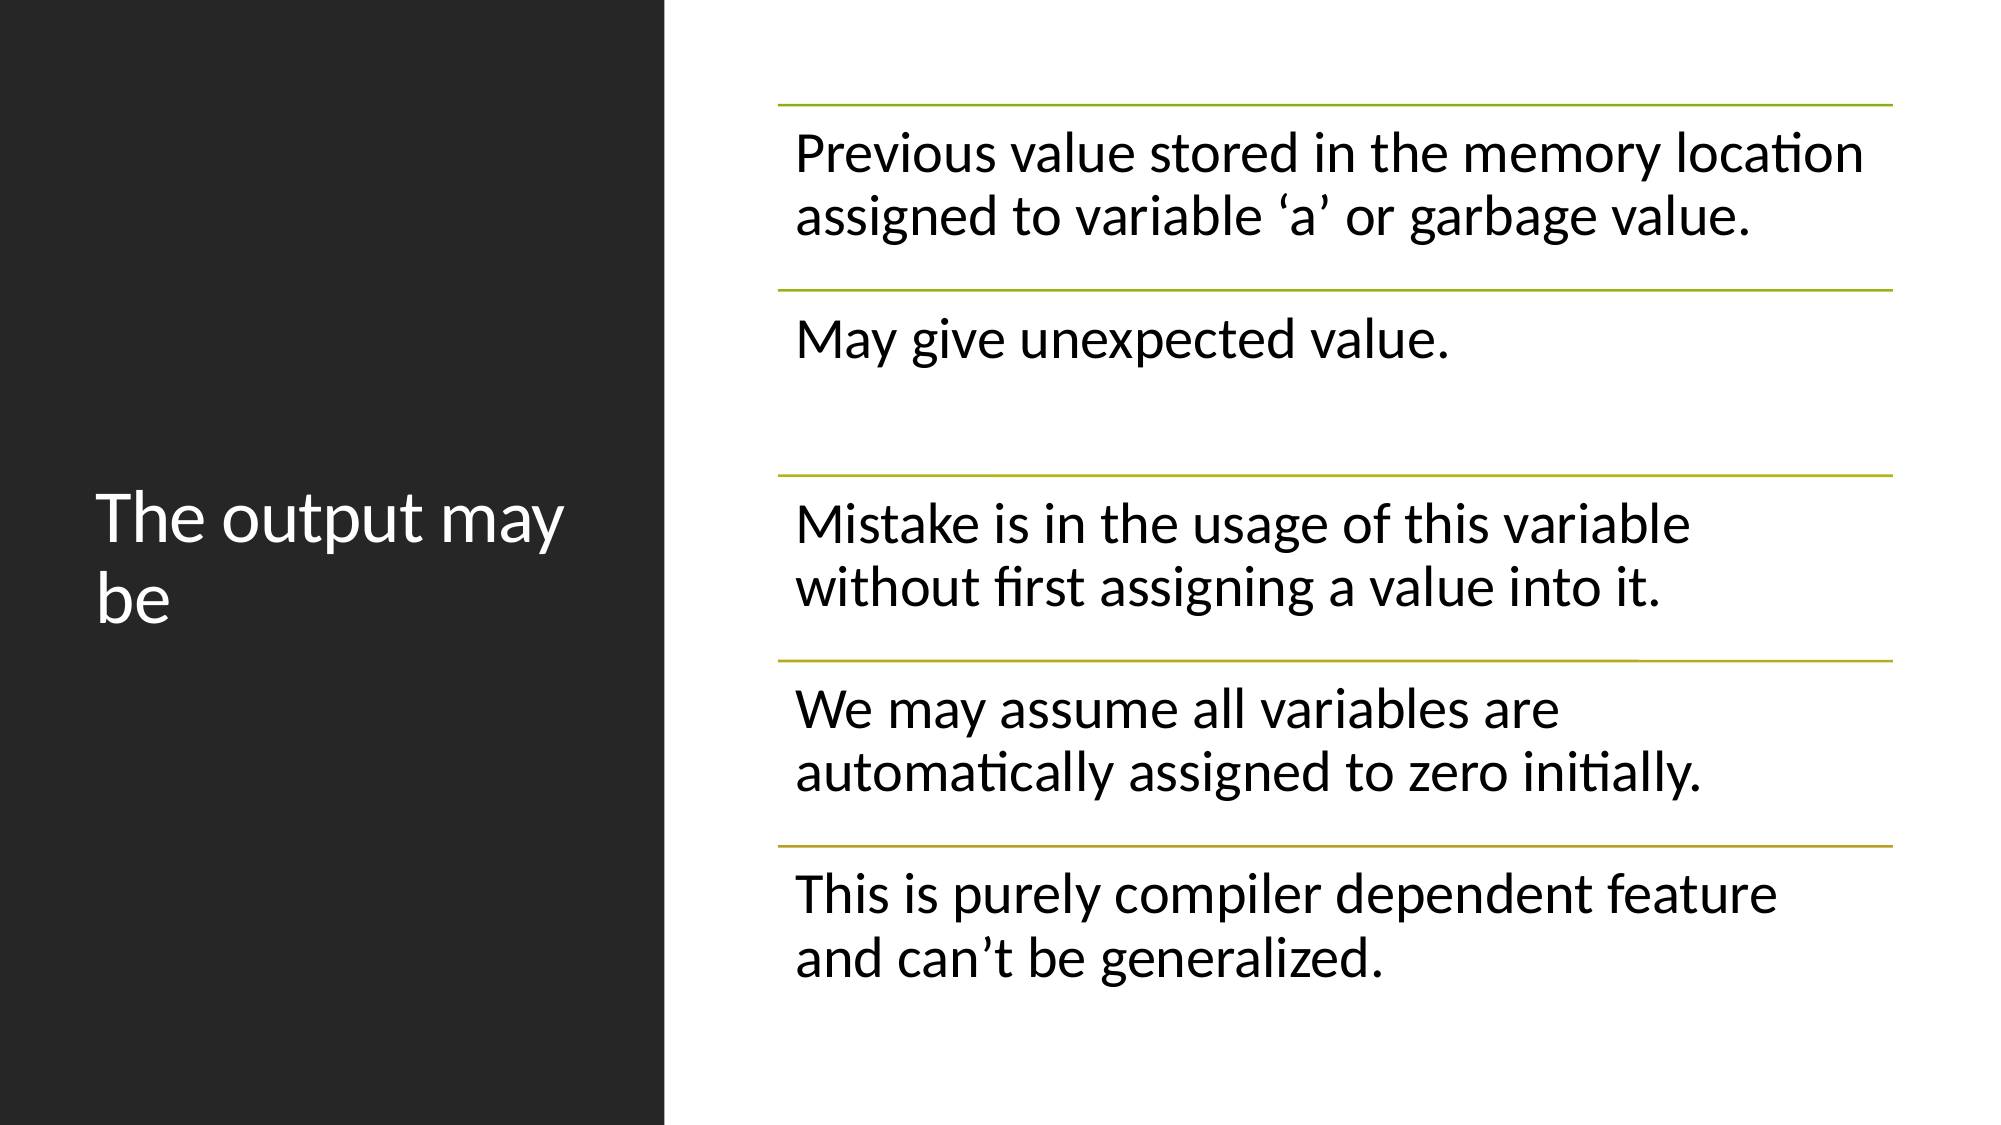

# The output may be
Previous value stored in the memory location assigned to variable ‘a’ or garbage value.
May give unexpected value.
Mistake is in the usage of this variable without first assigning a value into it.
We may assume all variables are automatically assigned to zero initially.
This is purely compiler dependent feature and can’t be generalized.